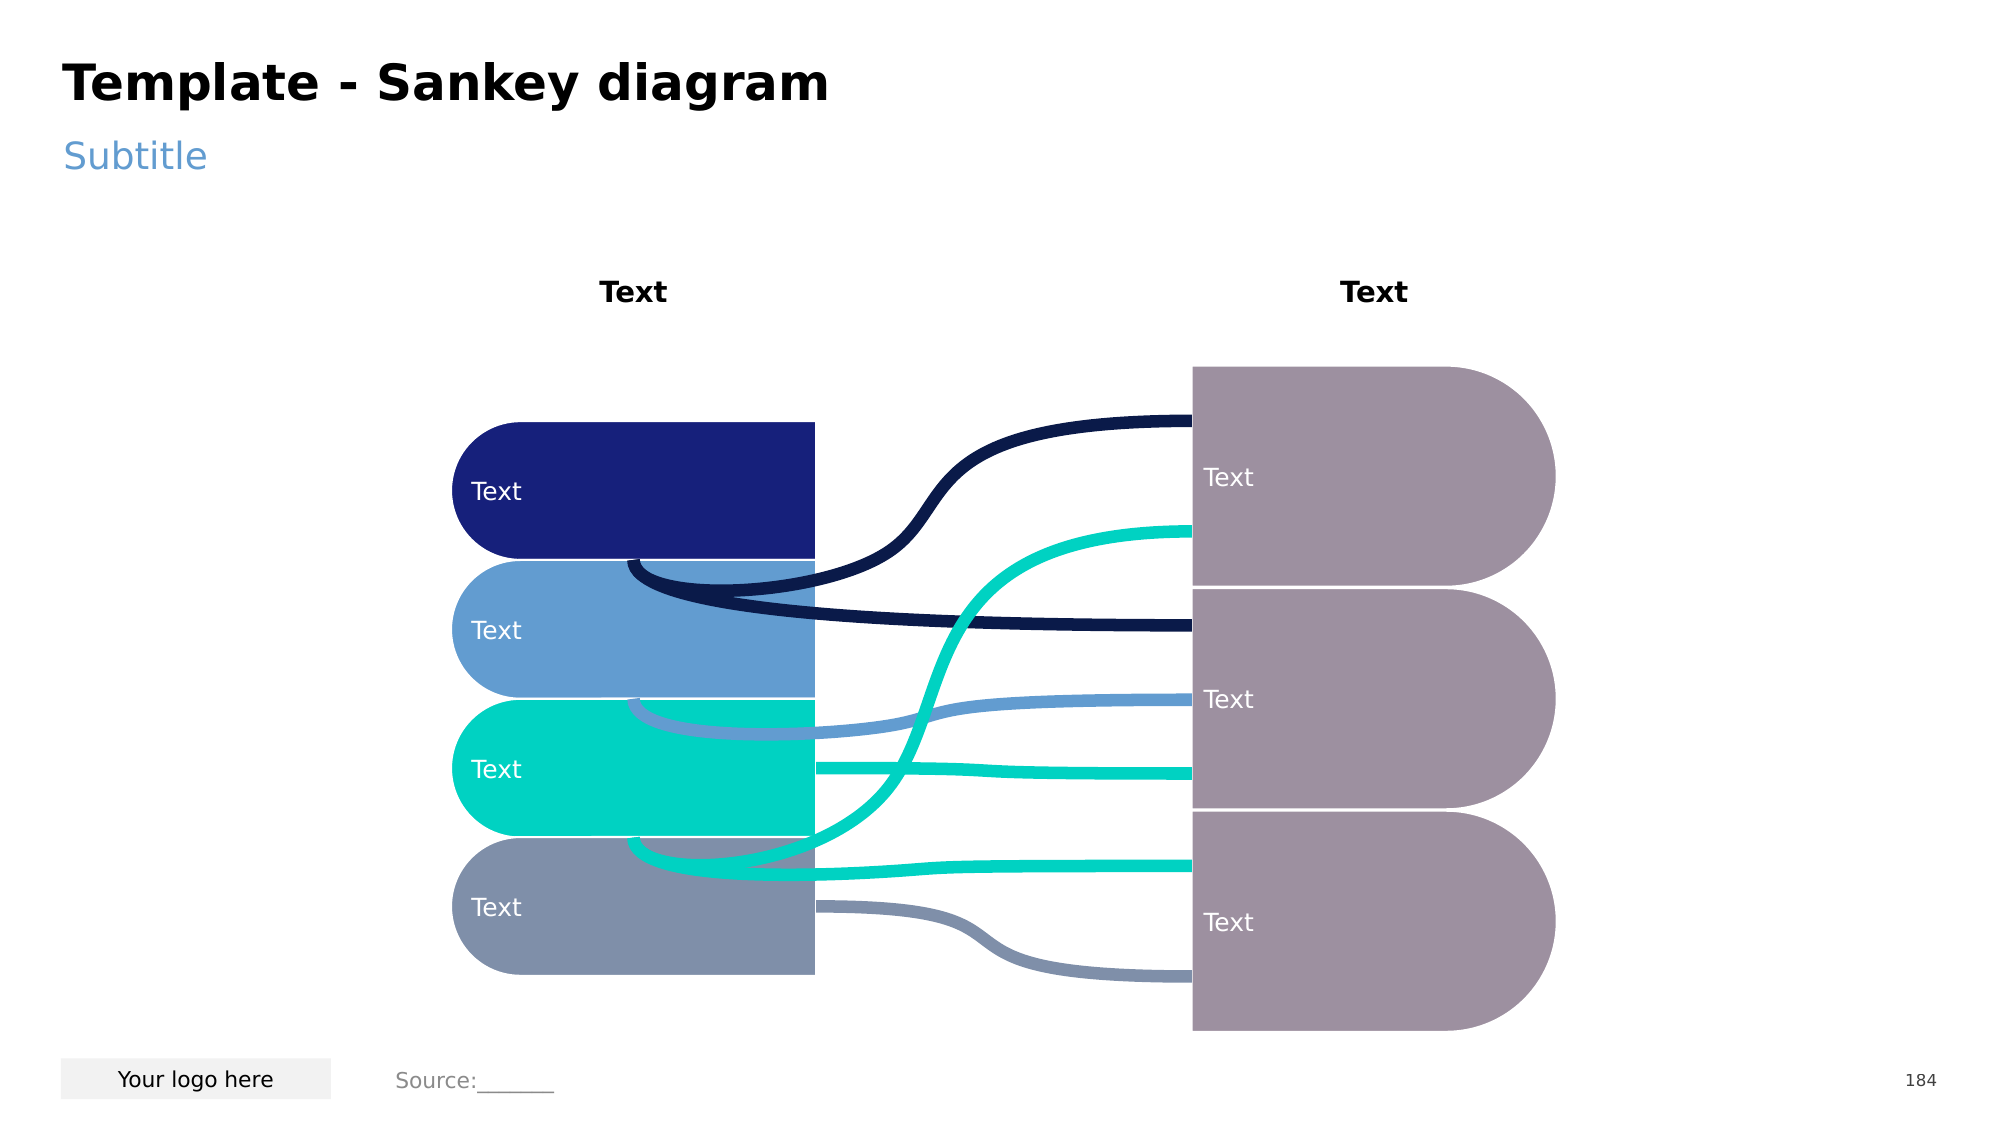

# Template - Sankey diagram
Subtitle
Text
Text
Text
Text

Text

Text
Text

Text

Text

Source:_______